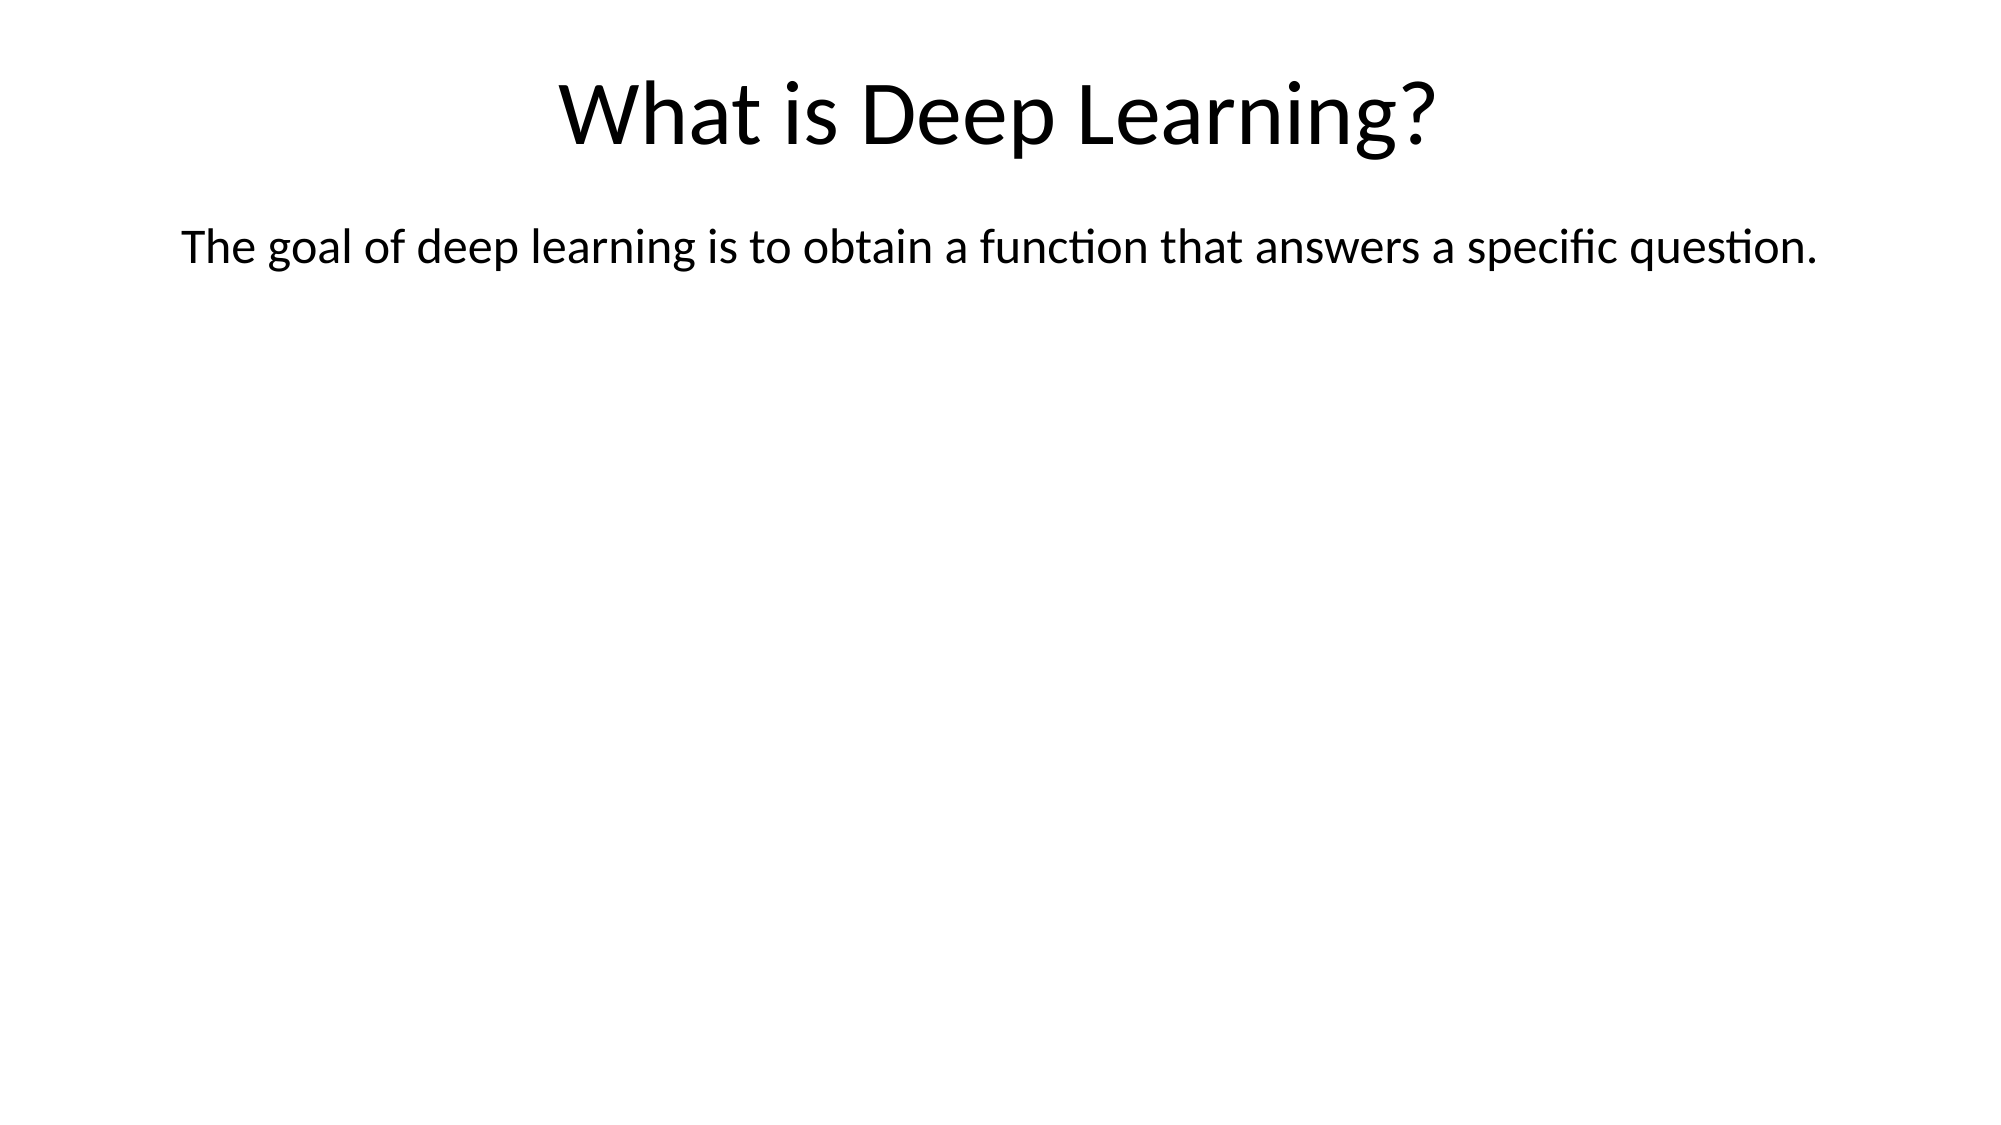

# What is Deep Learning?
The goal of deep learning is to obtain a function that answers a specific question.